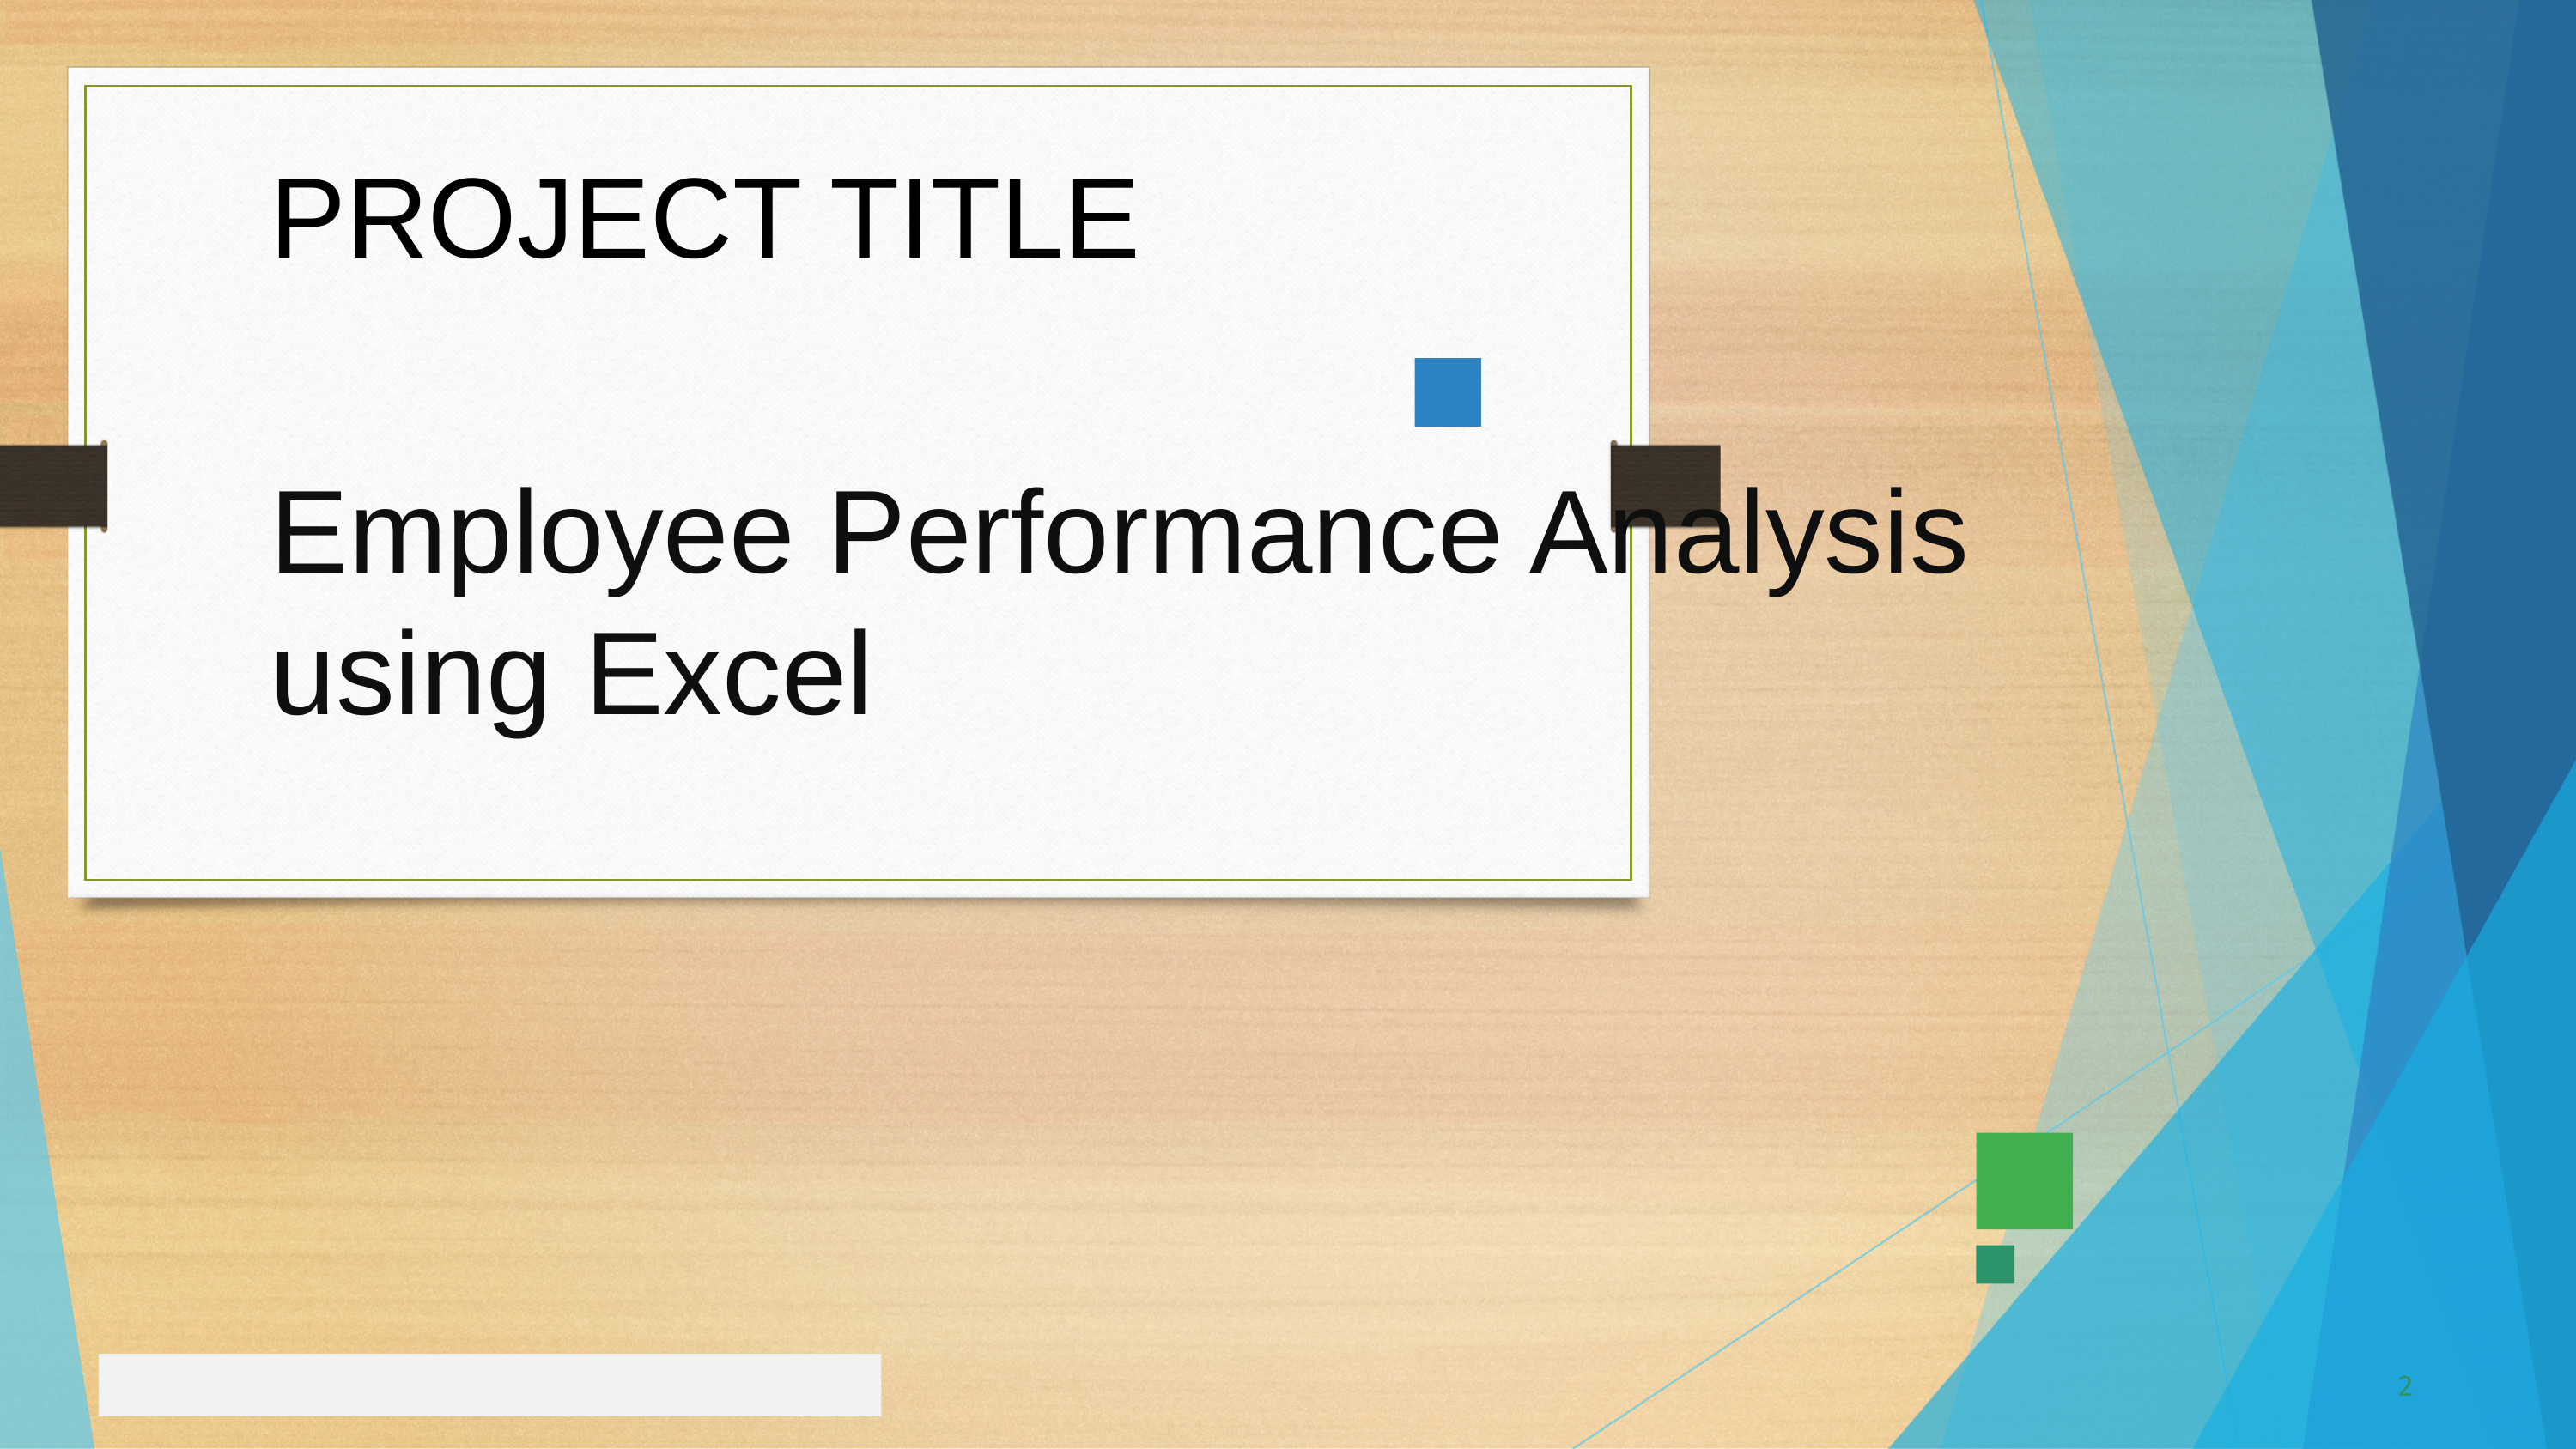

PROJECT TITLE

Employee Performance Analysis using Excel

2